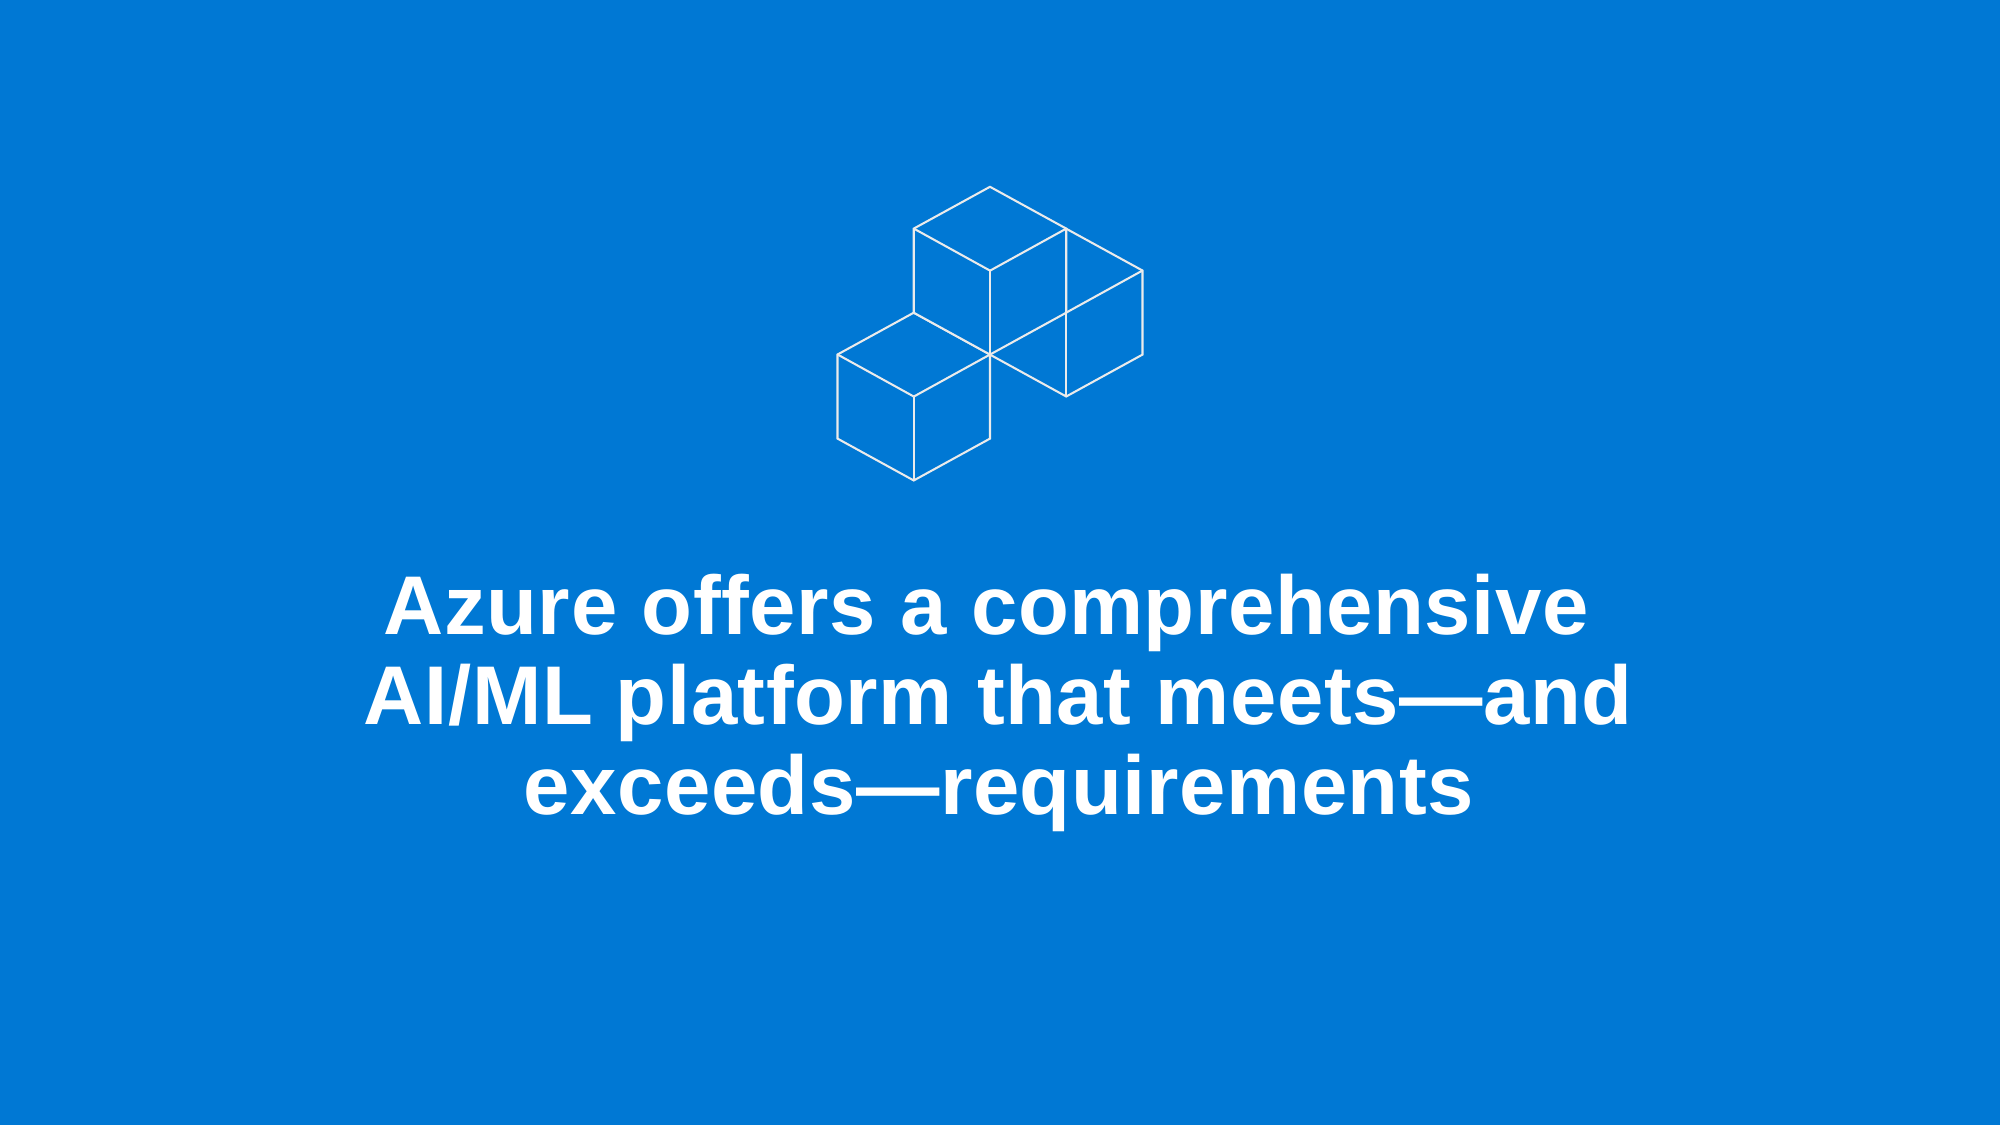

# Azure offers a comprehensive AI/ML platform that meets—and exceeds—requirements